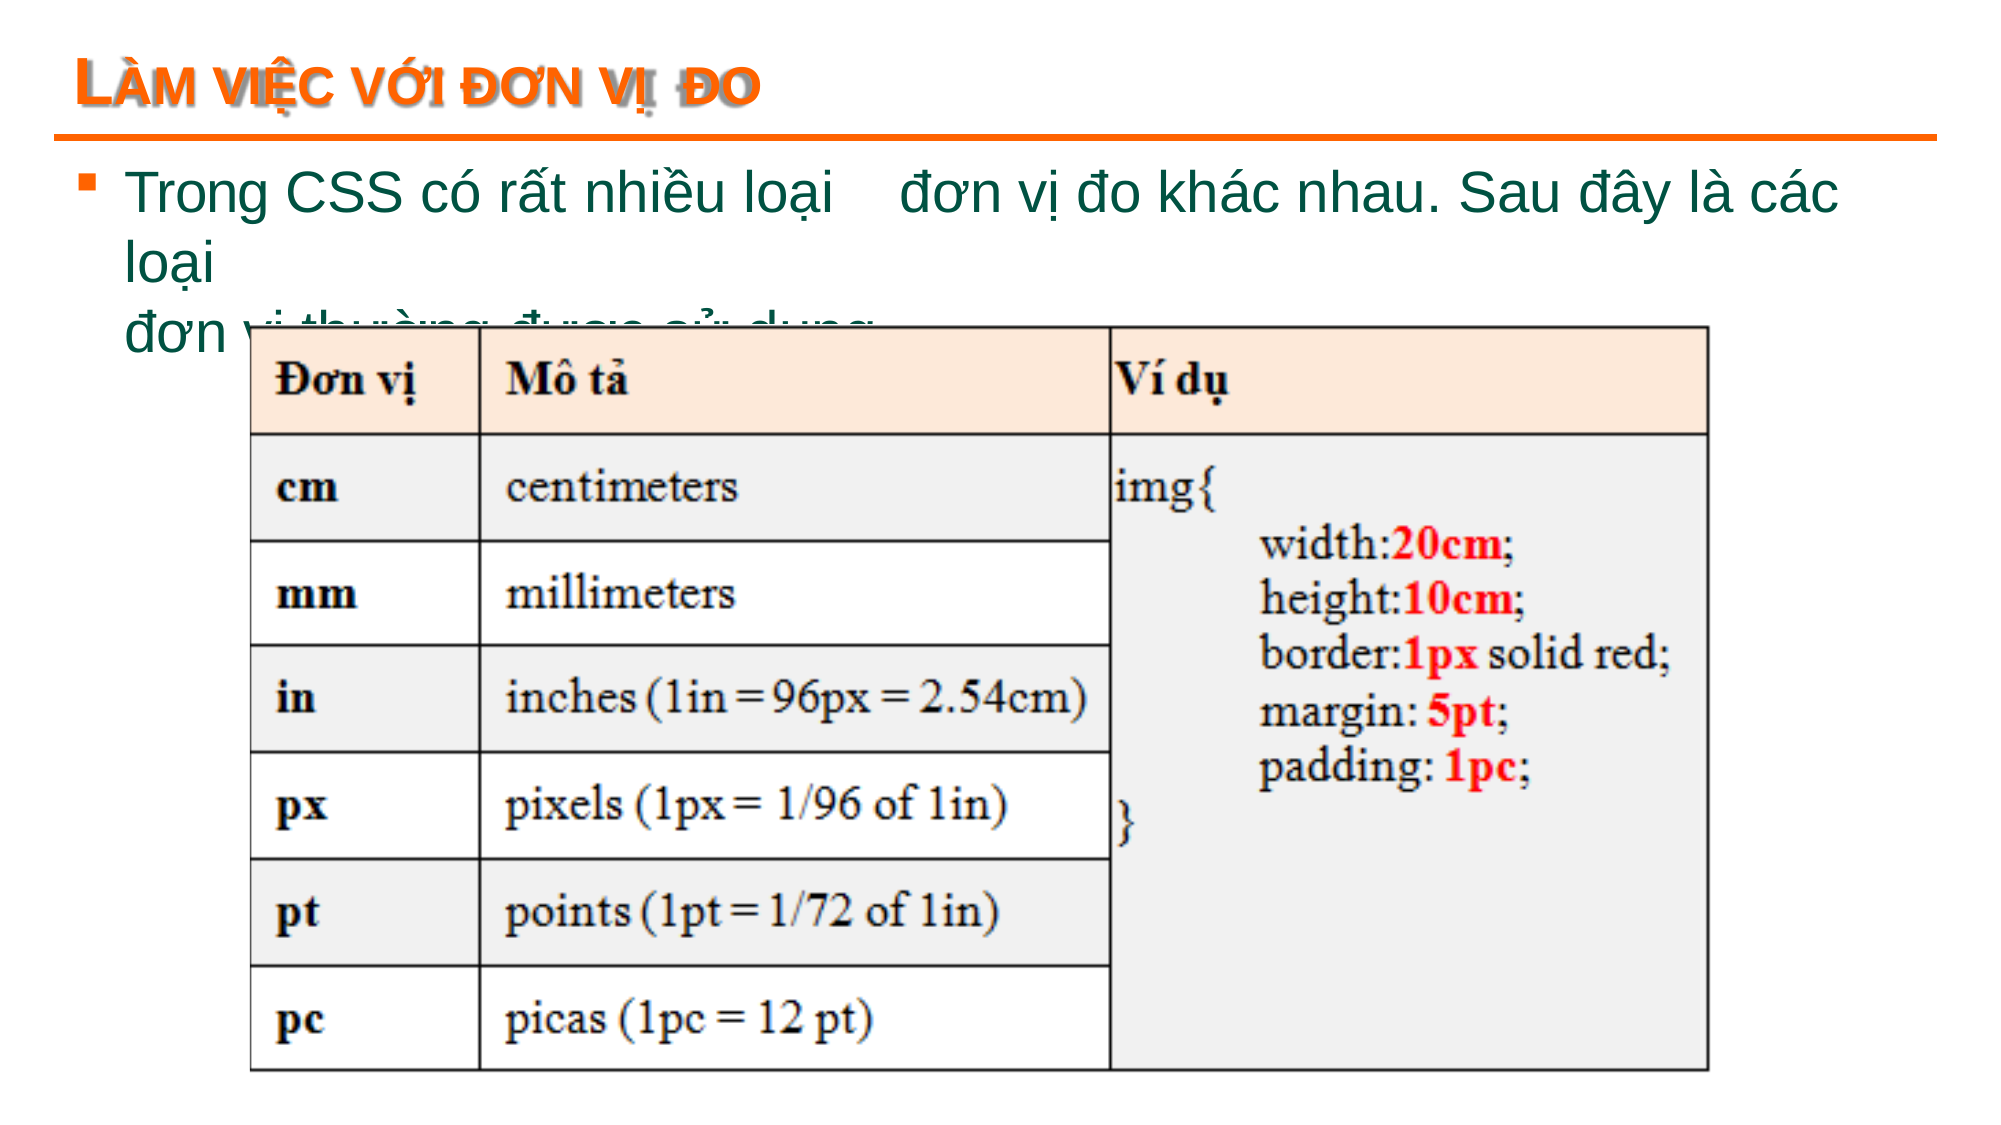

# LÀM VIỆC VỚI ĐƠN VỊ  ĐO
Trong CSS có rất nhiều loại	đơn vị đo khác nhau. Sau đây là các loại
đơn vị thường được sử dụng.